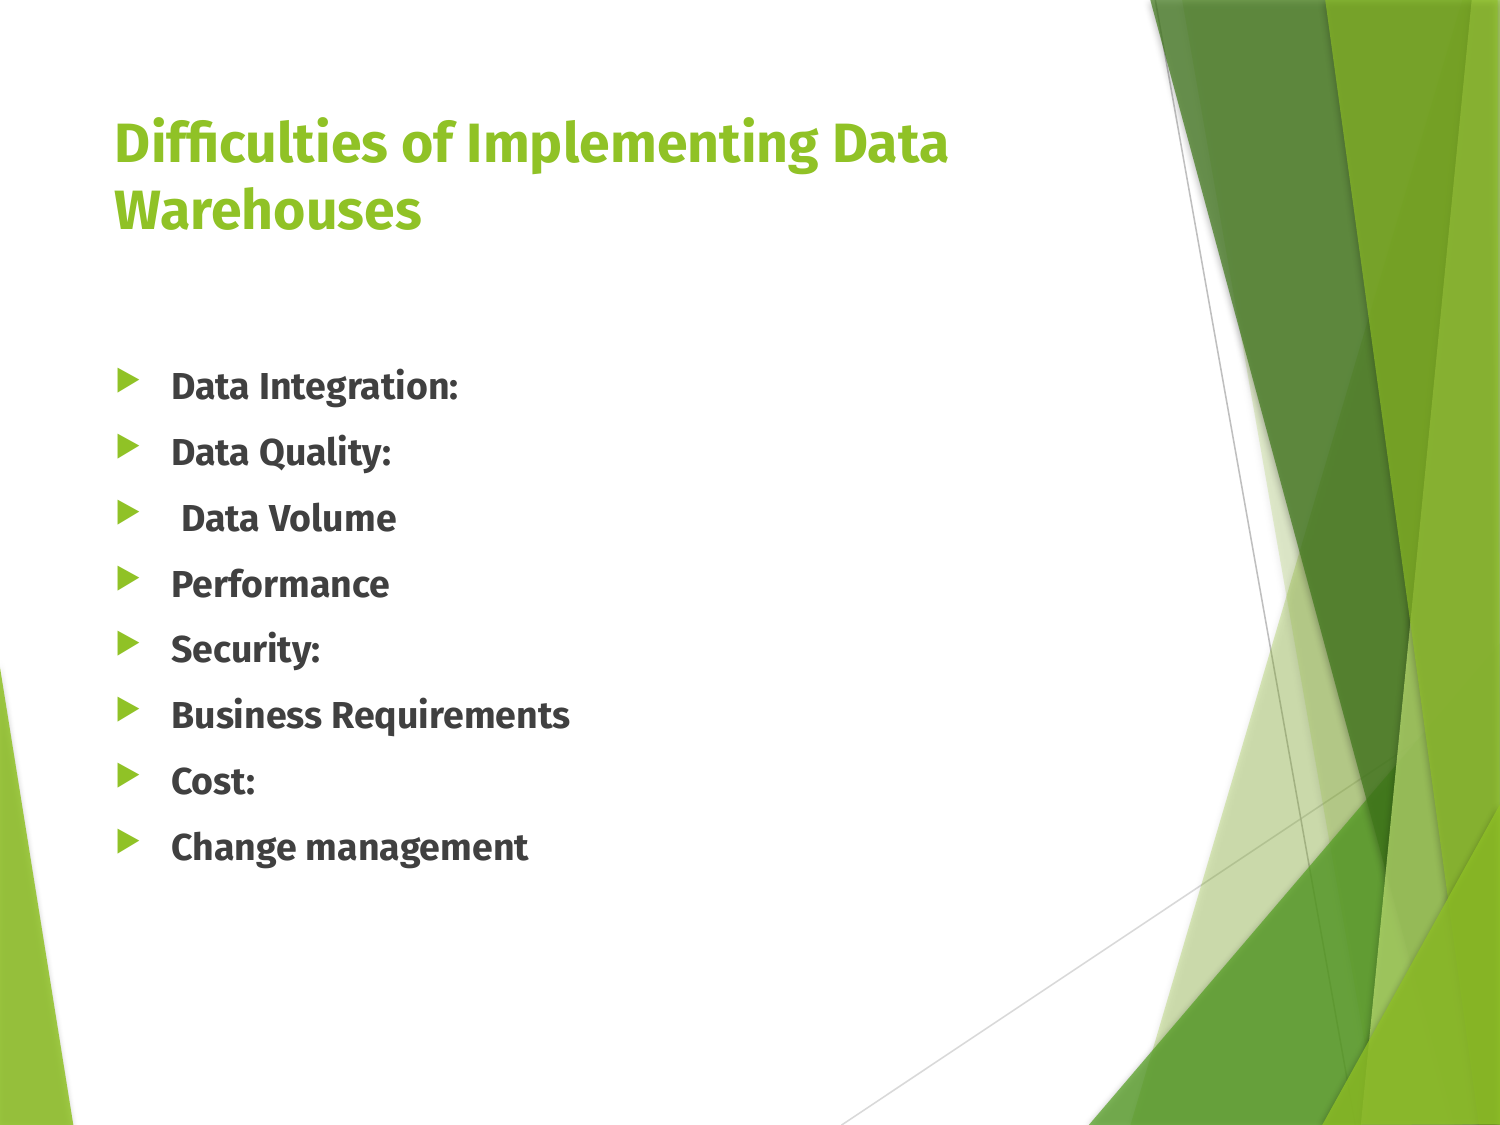

# Difficulties of Implementing Data Warehouses
Data Integration:
Data Quality:
 Data Volume
Performance
Security:
Business Requirements
Cost:
Change management